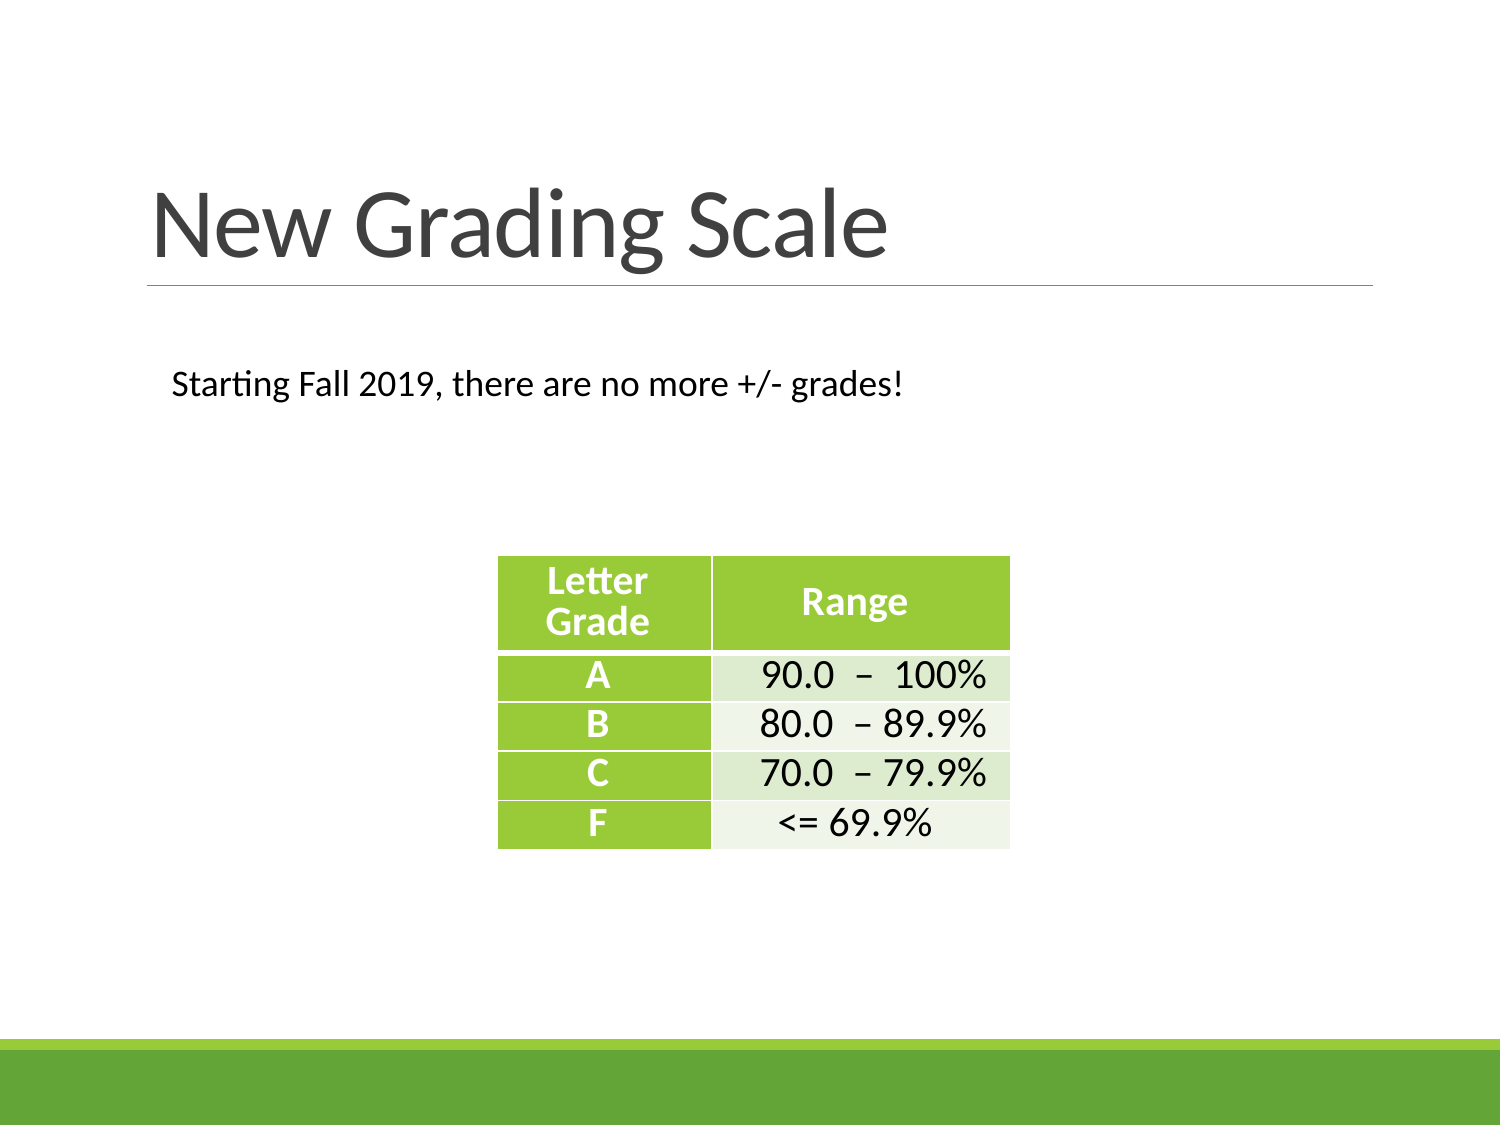

# New Grading Scale
Starting Fall 2019, there are no more +/- grades!
| Letter Grade | Range |
| --- | --- |
| A | 90.0 – 100% |
| B | 80.0 – 89.9% |
| C | 70.0 – 79.9% |
| F | <= 69.9% |